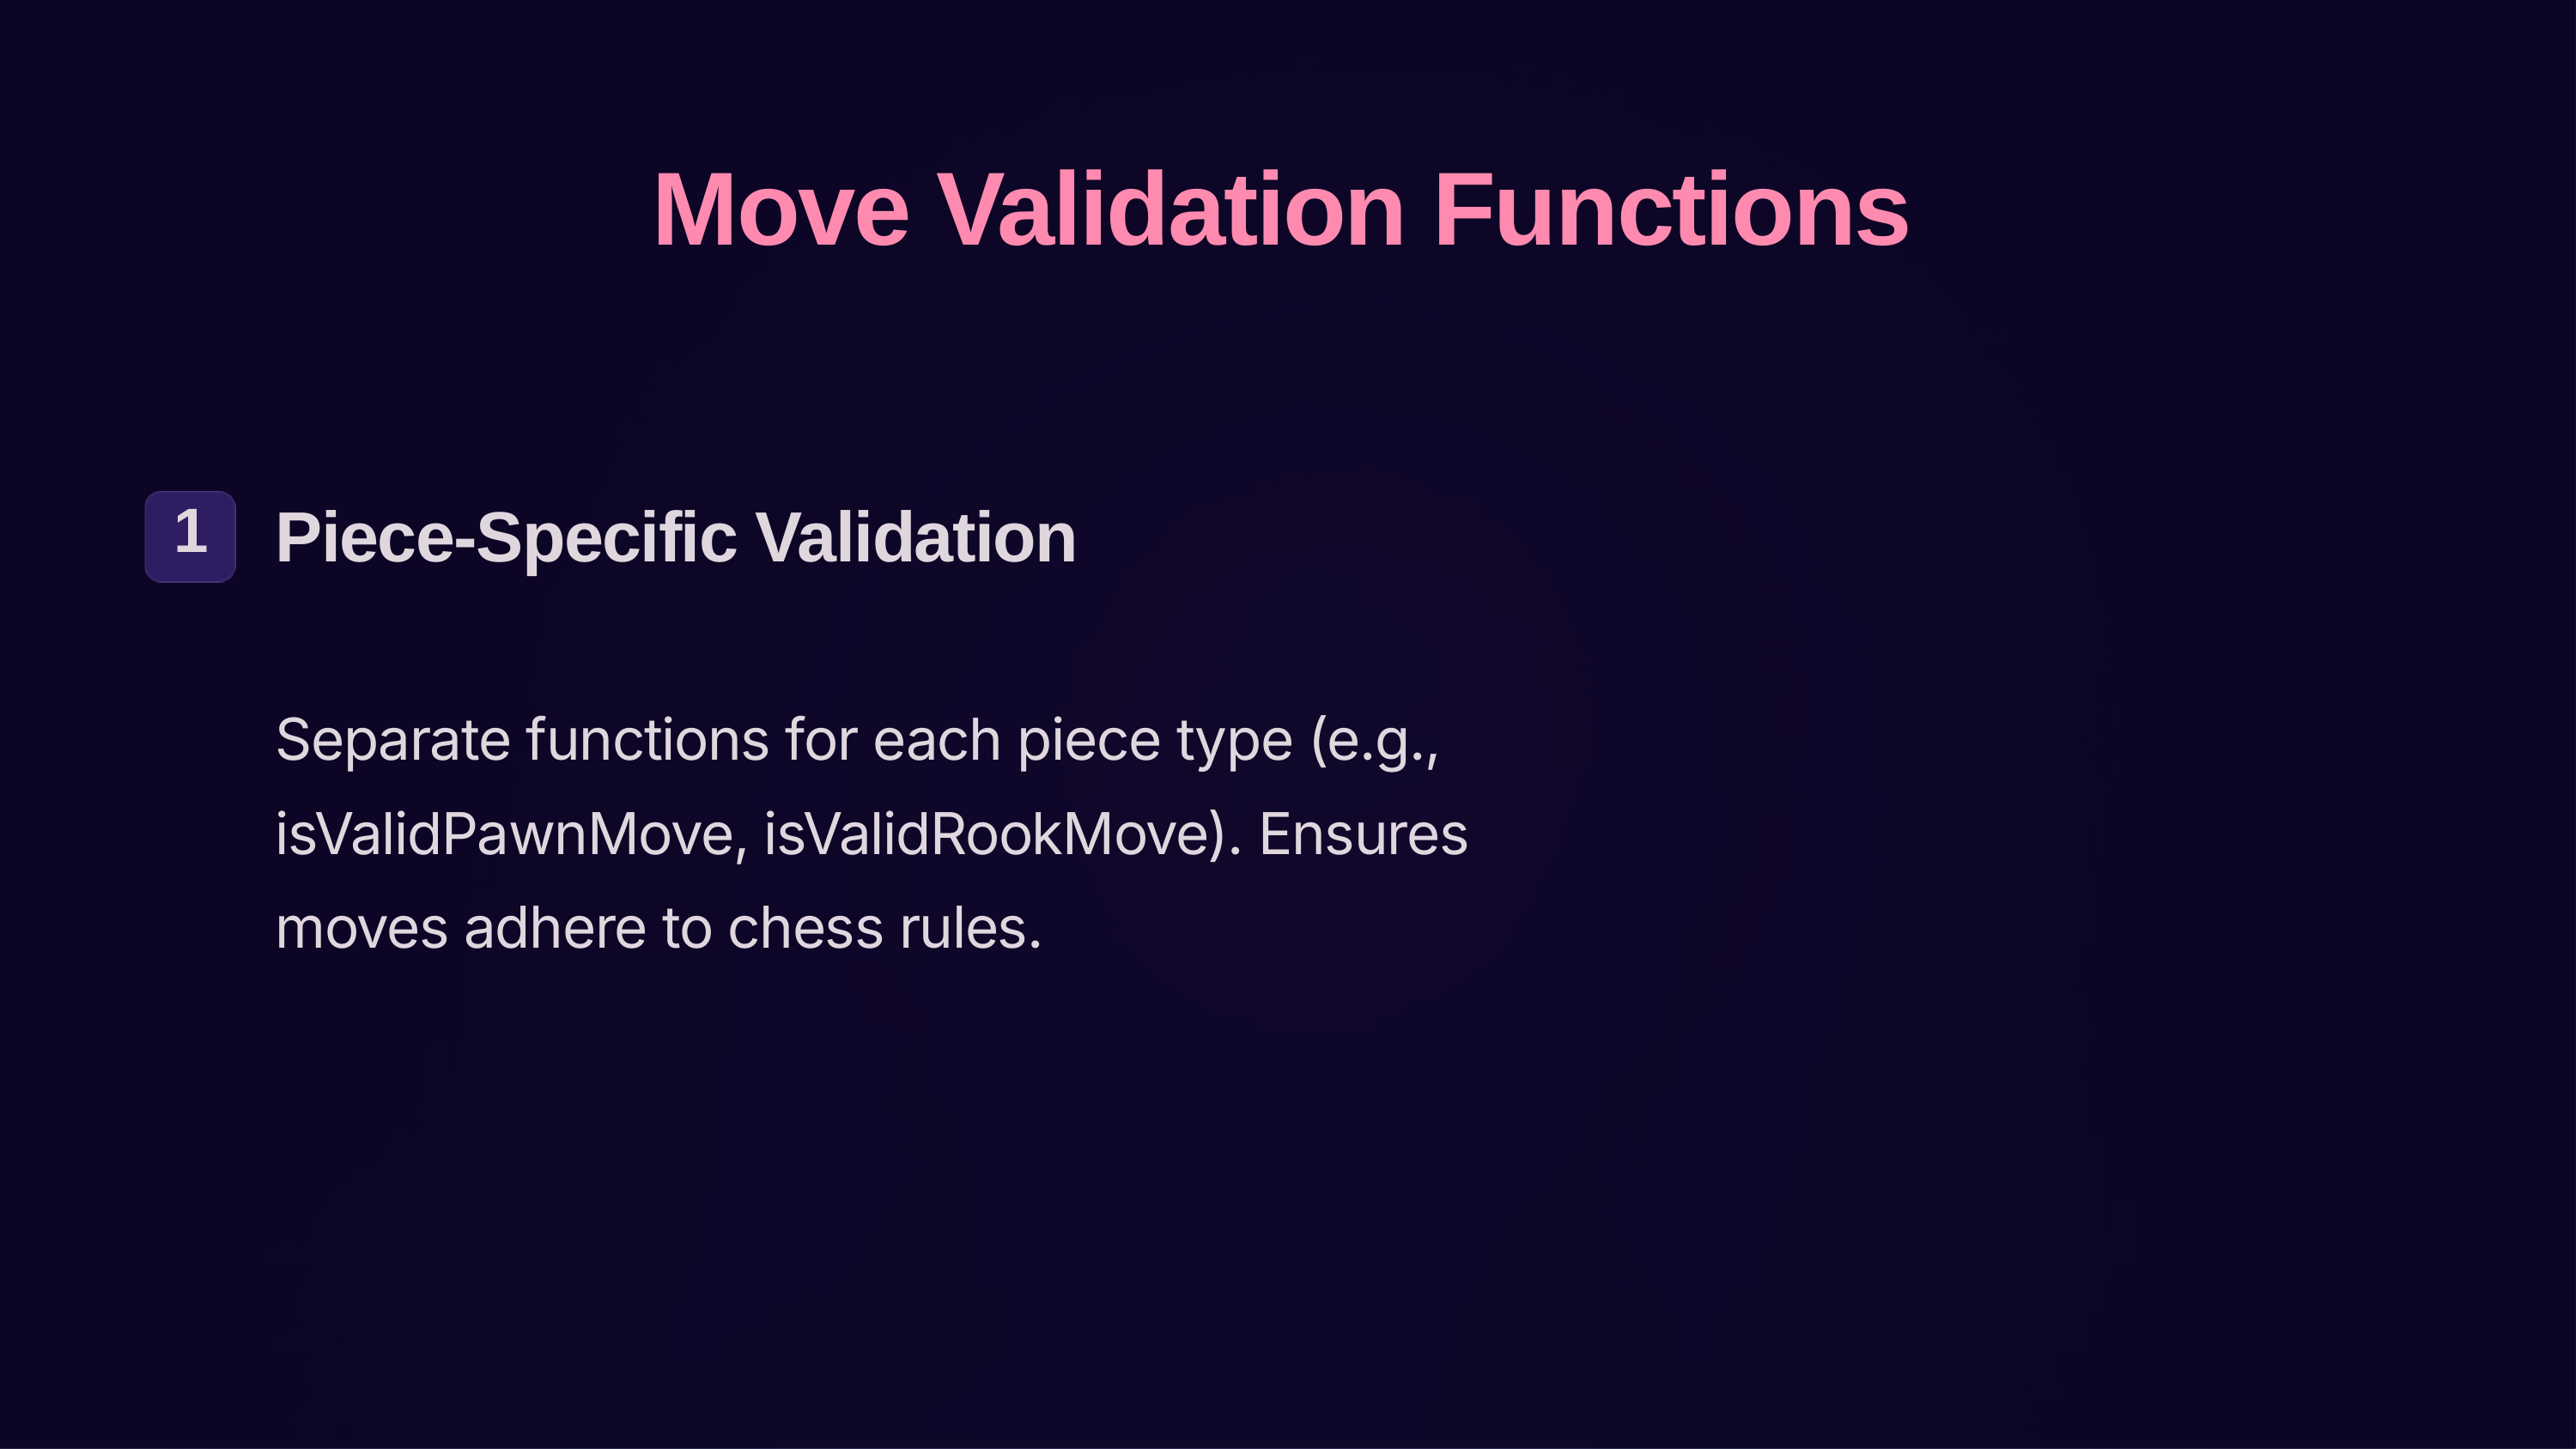

Move Validation Functions
Piece-Specific Validation

1
Separate functions for each piece type (e.g., isValidPawnMove, isValidRookMove). Ensures moves adhere to chess rules.